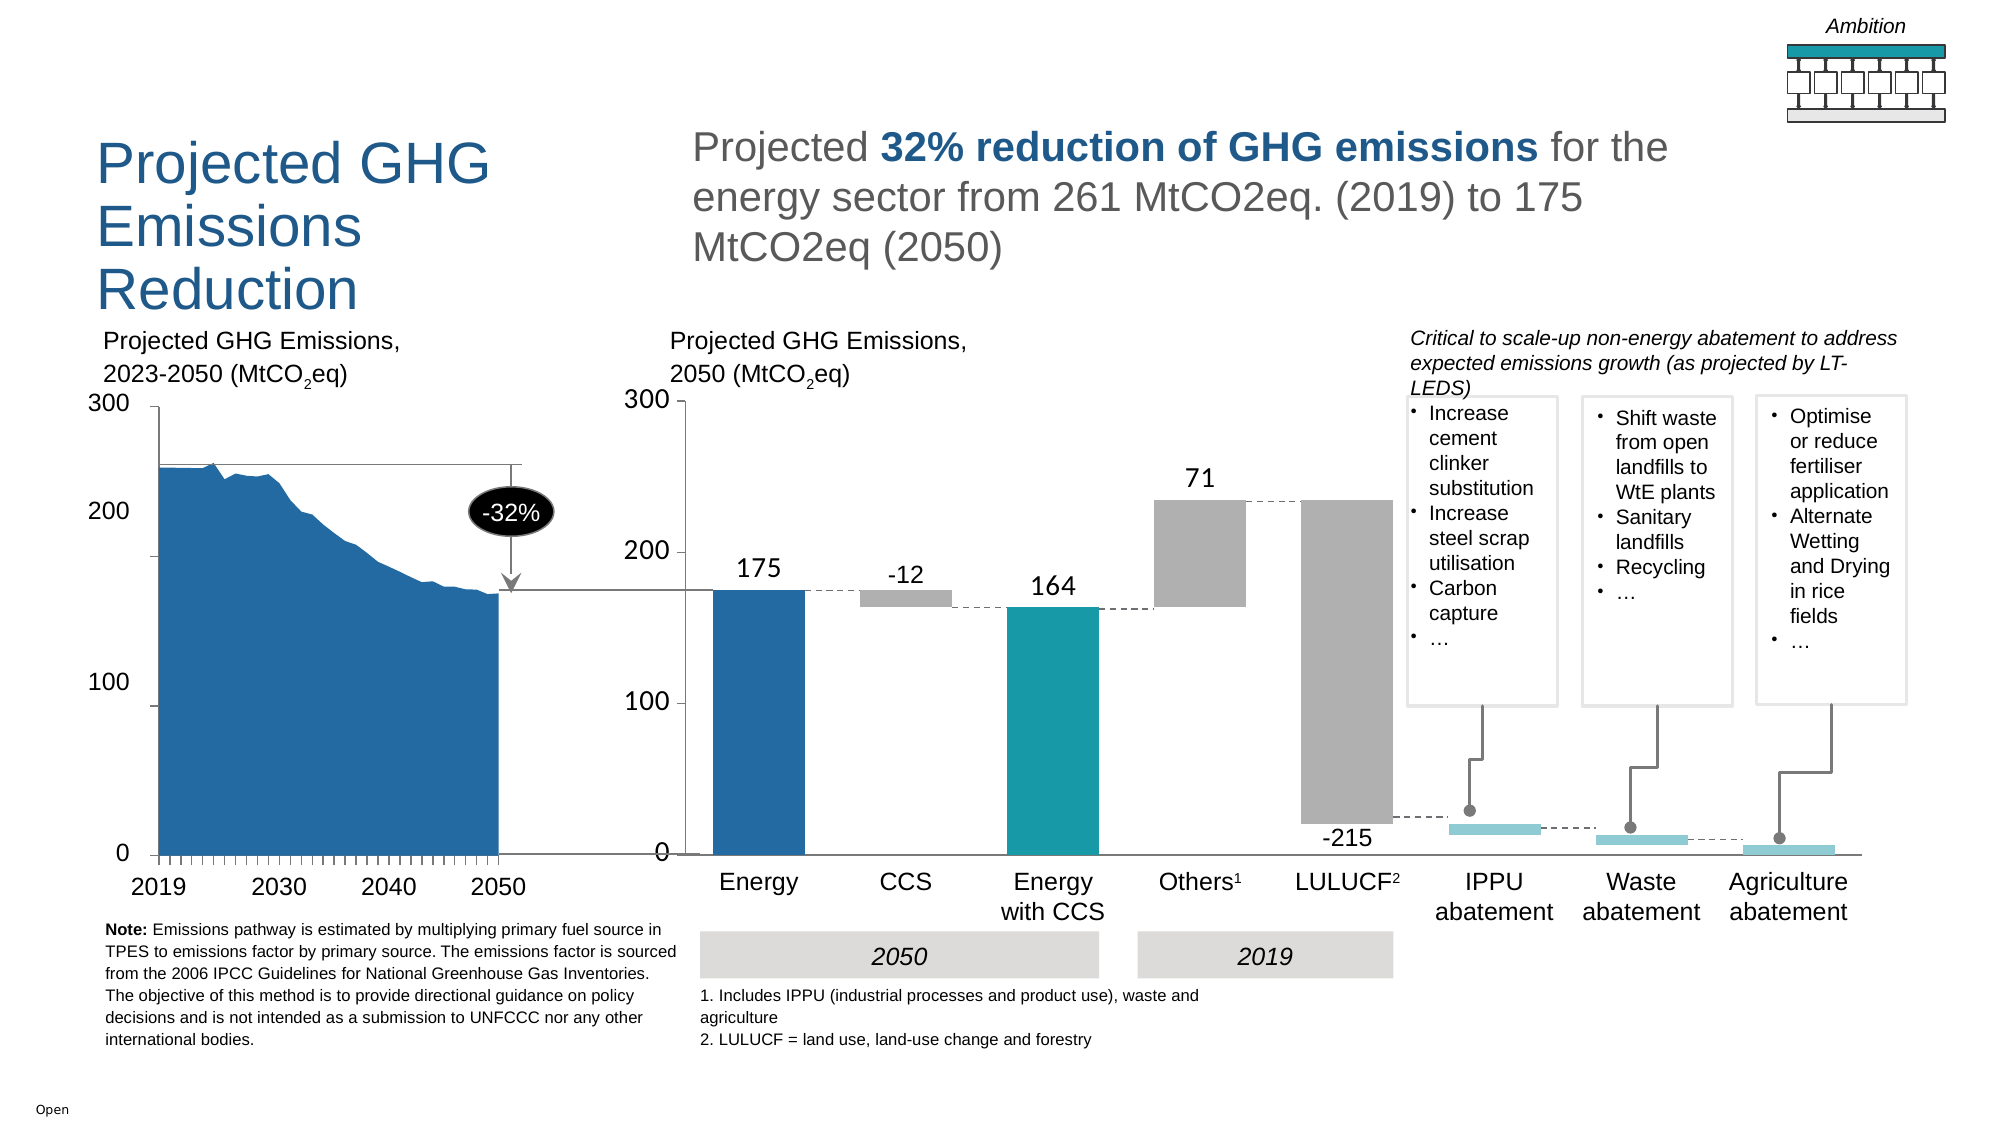

Ambition

Projected 32% reduction of GHG emissions for the energy sector from 261 MtCO2eq. (2019) to 175 MtCO2eq (2050)
Projected GHG Emissions Reduction
Projected GHG Emissions,
2023-2050 (MtCO2eq)
Projected GHG Emissions,
2050 (MtCO2eq)
Critical to scale-up non-energy abatement to address expected emissions growth (as projected by LT-LEDS)

### Chart

| Category |  |  |
|---|---|---|
300

### Chart

| Category |  |
|---|---|
Optimise or reduce fertiliser application
Alternate Wetting and Drying in rice fields
…
Increase cement clinker substitution
Increase steel scrap utilisation
Carbon capture
…
Shift waste from open landfills to WtE plants
Sanitary landfills
Recycling
…
-32%
200
-12
100
-215

0
Energy
CCS
Energy with CCS
Others1
LULUCF2
IPPU abatement
Waste abatement
Agriculture abatement
2019
2030
2040
2050
Note: Emissions pathway is estimated by multiplying primary fuel source in TPES to emissions factor by primary source. The emissions factor is sourced from the 2006 IPCC Guidelines for National Greenhouse Gas Inventories. The objective of this method is to provide directional guidance on policy decisions and is not intended as a submission to UNFCCC nor any other international bodies.
2050
2019
1. Includes IPPU (industrial processes and product use), waste and agriculture
2. LULUCF = land use, land-use change and forestry
Open